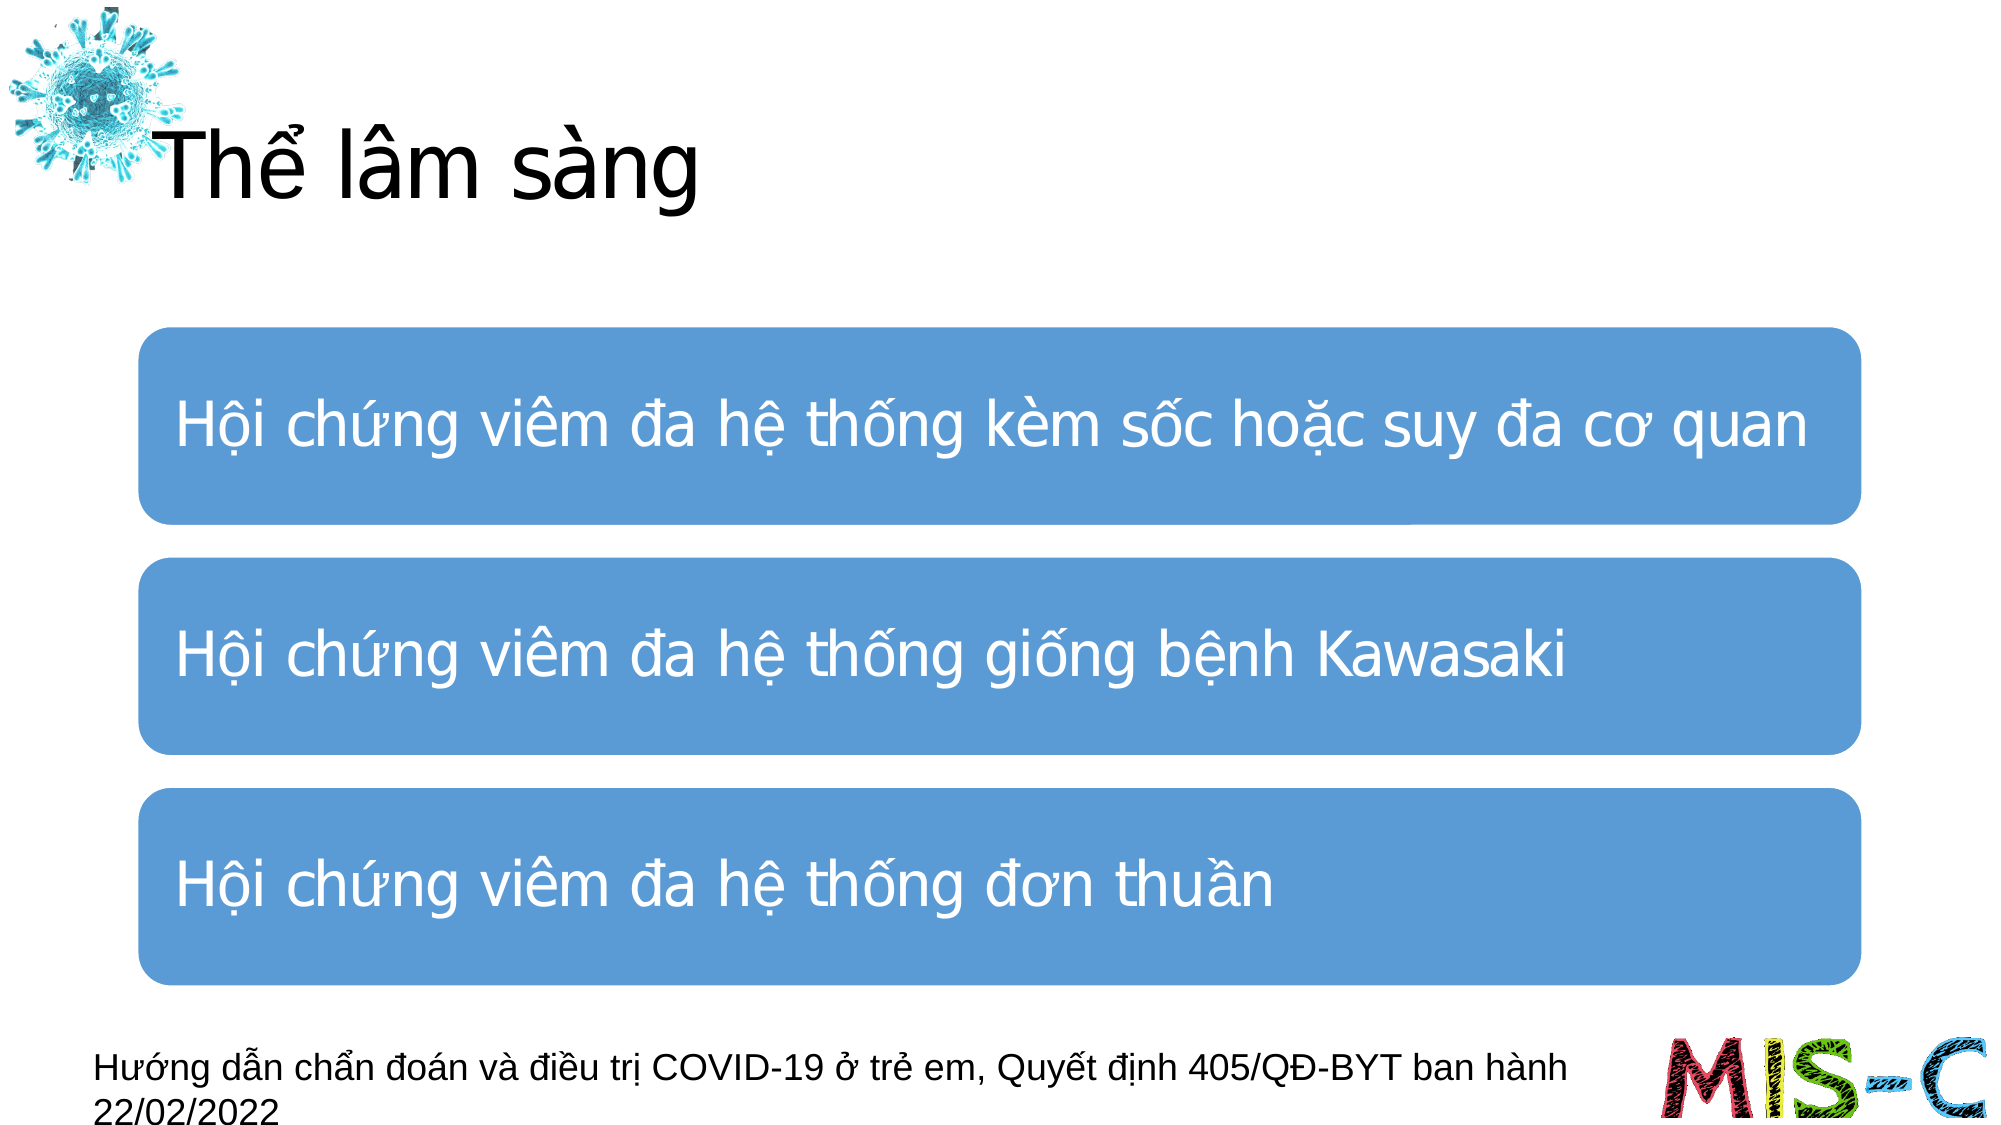

# Thể lâm sàng
Hội chứng viêm đa hệ thống kèm sốc hoặc suy đa cơ quan
Hội chứng viêm đa hệ thống giống bệnh Kawasaki
Hội chứng viêm đa hệ thống đơn thuần
Hướng dẫn chẩn đoán và điều trị COVID-19 ở trẻ em, Quyết định 405/QĐ-BYT ban hành 22/02/2022